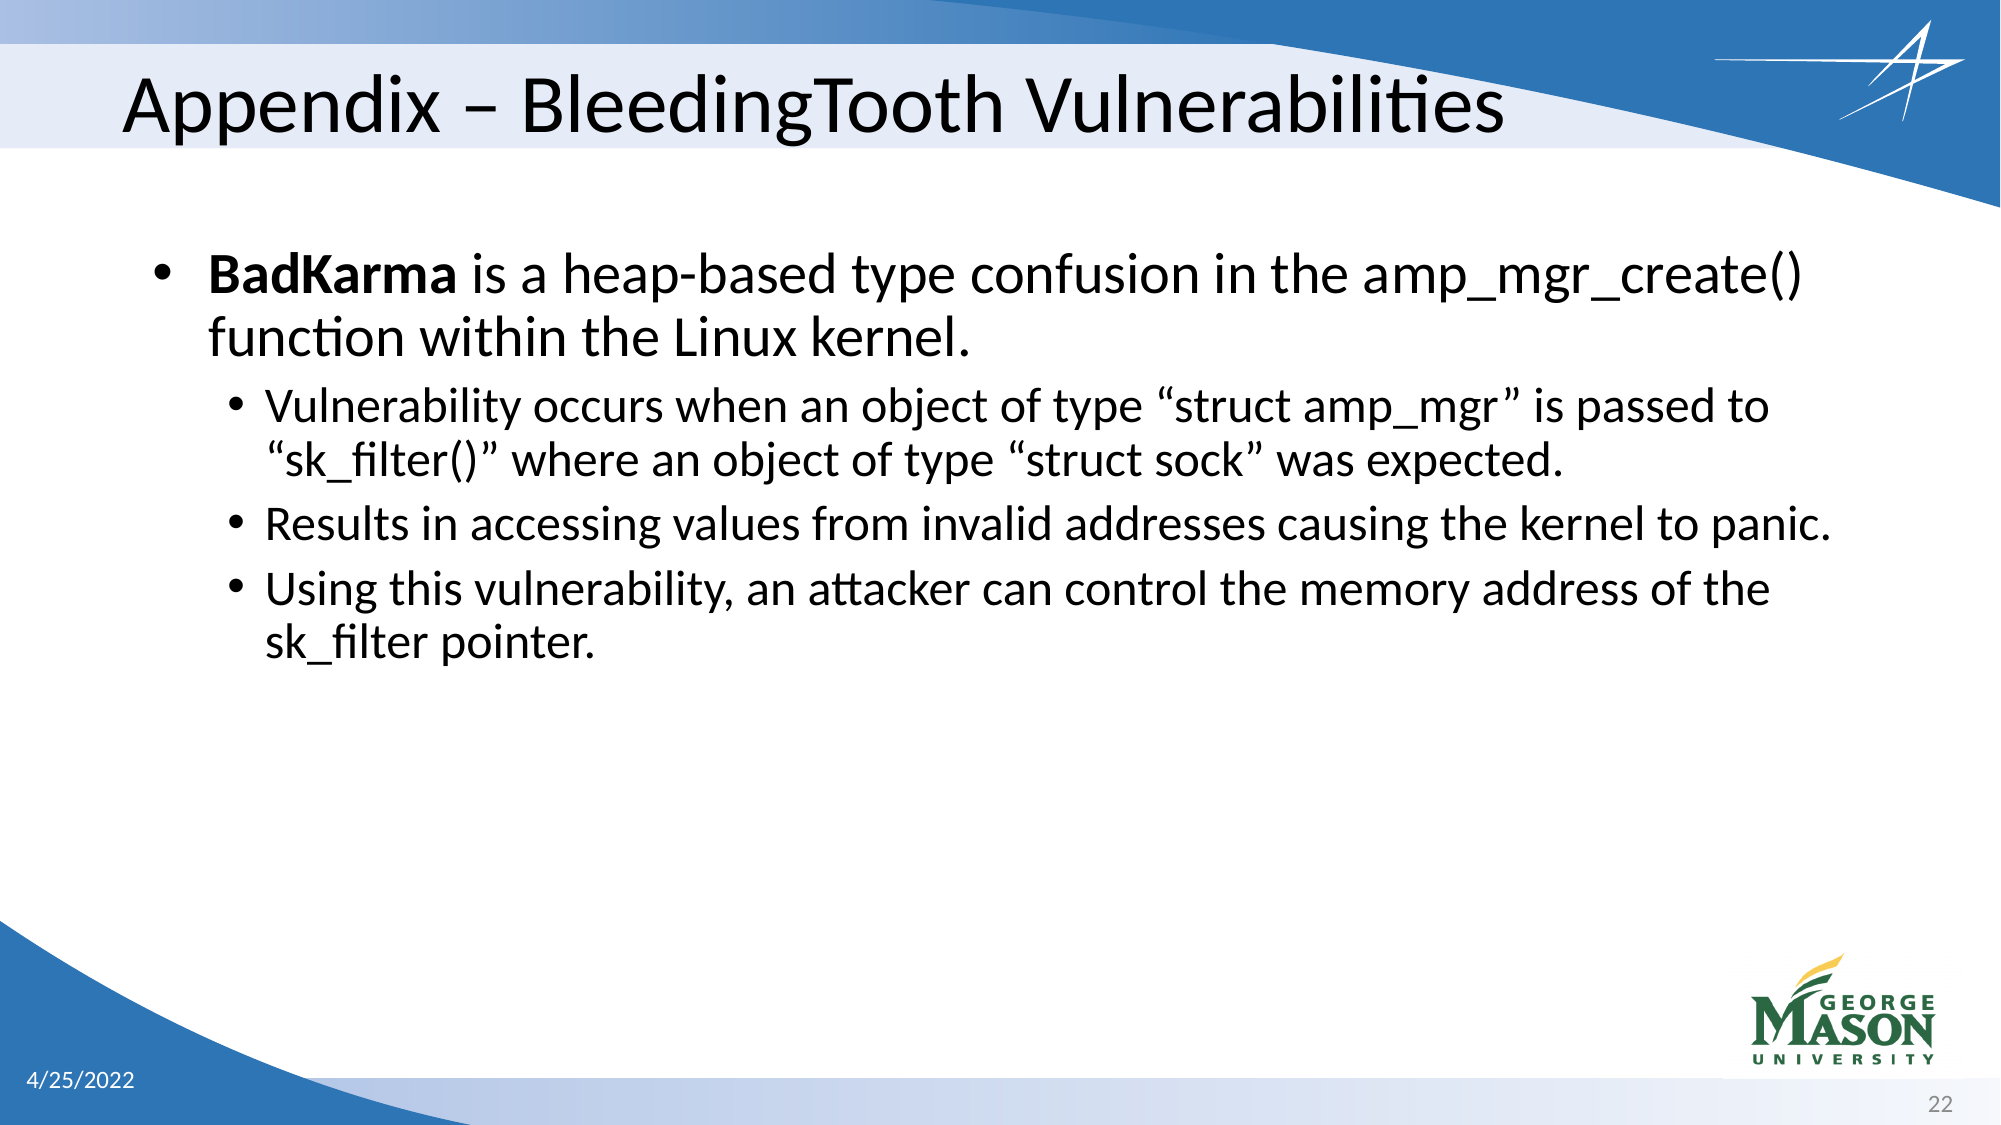

Appendix – BleedingTooth Vulnerabilities
BadKarma is a heap-based type confusion in the amp_mgr_create() function within the Linux kernel.
Vulnerability occurs when an object of type “struct amp_mgr” is passed to “sk_filter()” where an object of type “struct sock” was expected.
Results in accessing values from invalid addresses causing the kernel to panic.
Using this vulnerability, an attacker can control the memory address of the sk_filter pointer.

22